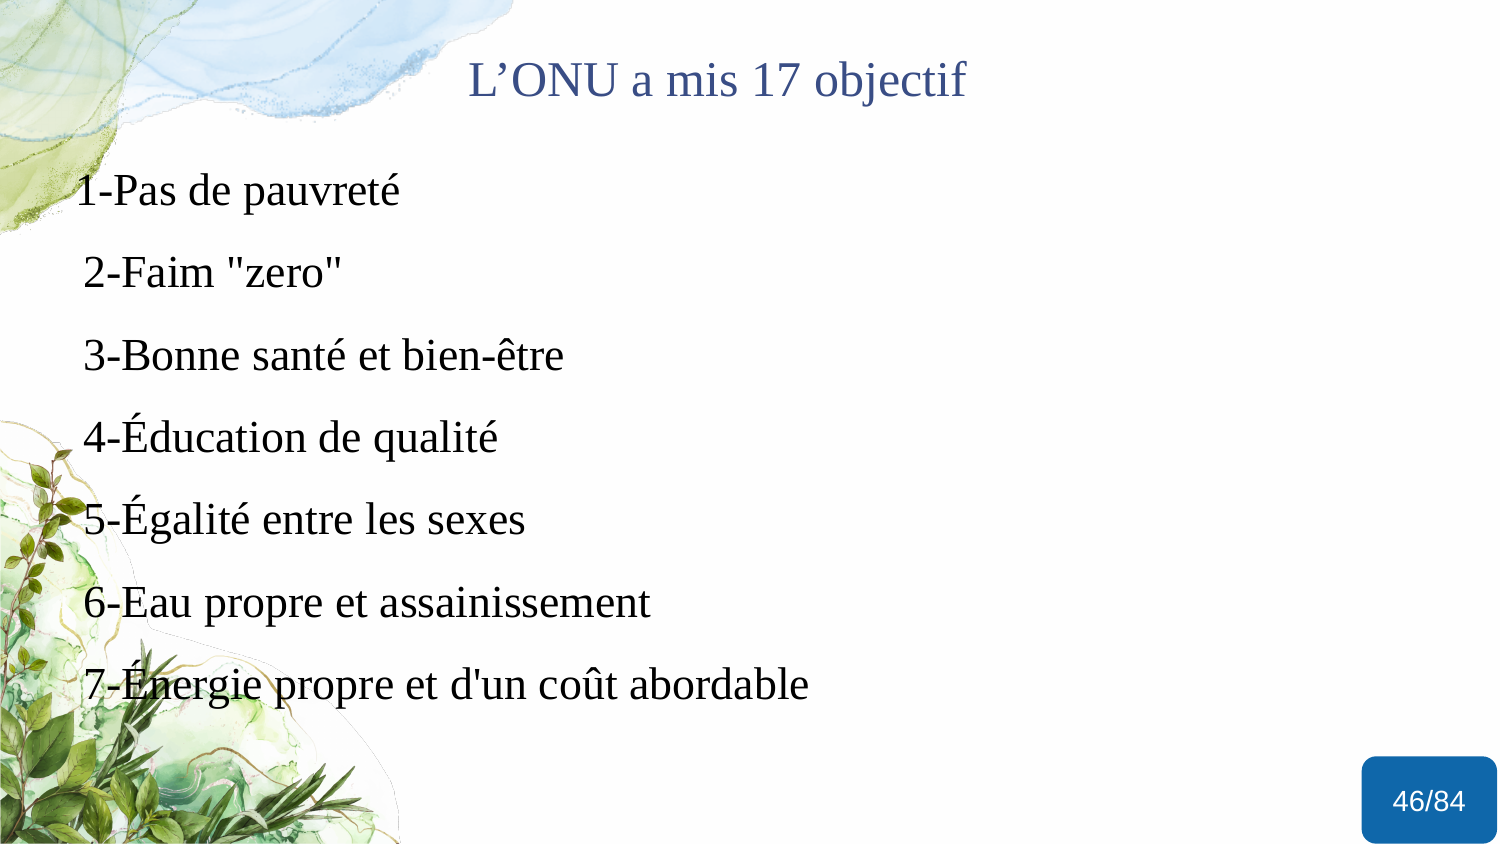

# L’ONU a mis 17 objectif
     1-Pas de pauvreté
     2-Faim "zero"
     3-Bonne santé et bien-être
     4-Éducation de qualité
     5-Égalité entre les sexes
     6-Eau propre et assainissement
     7-Énergie propre et d'un coût abordable
46/84